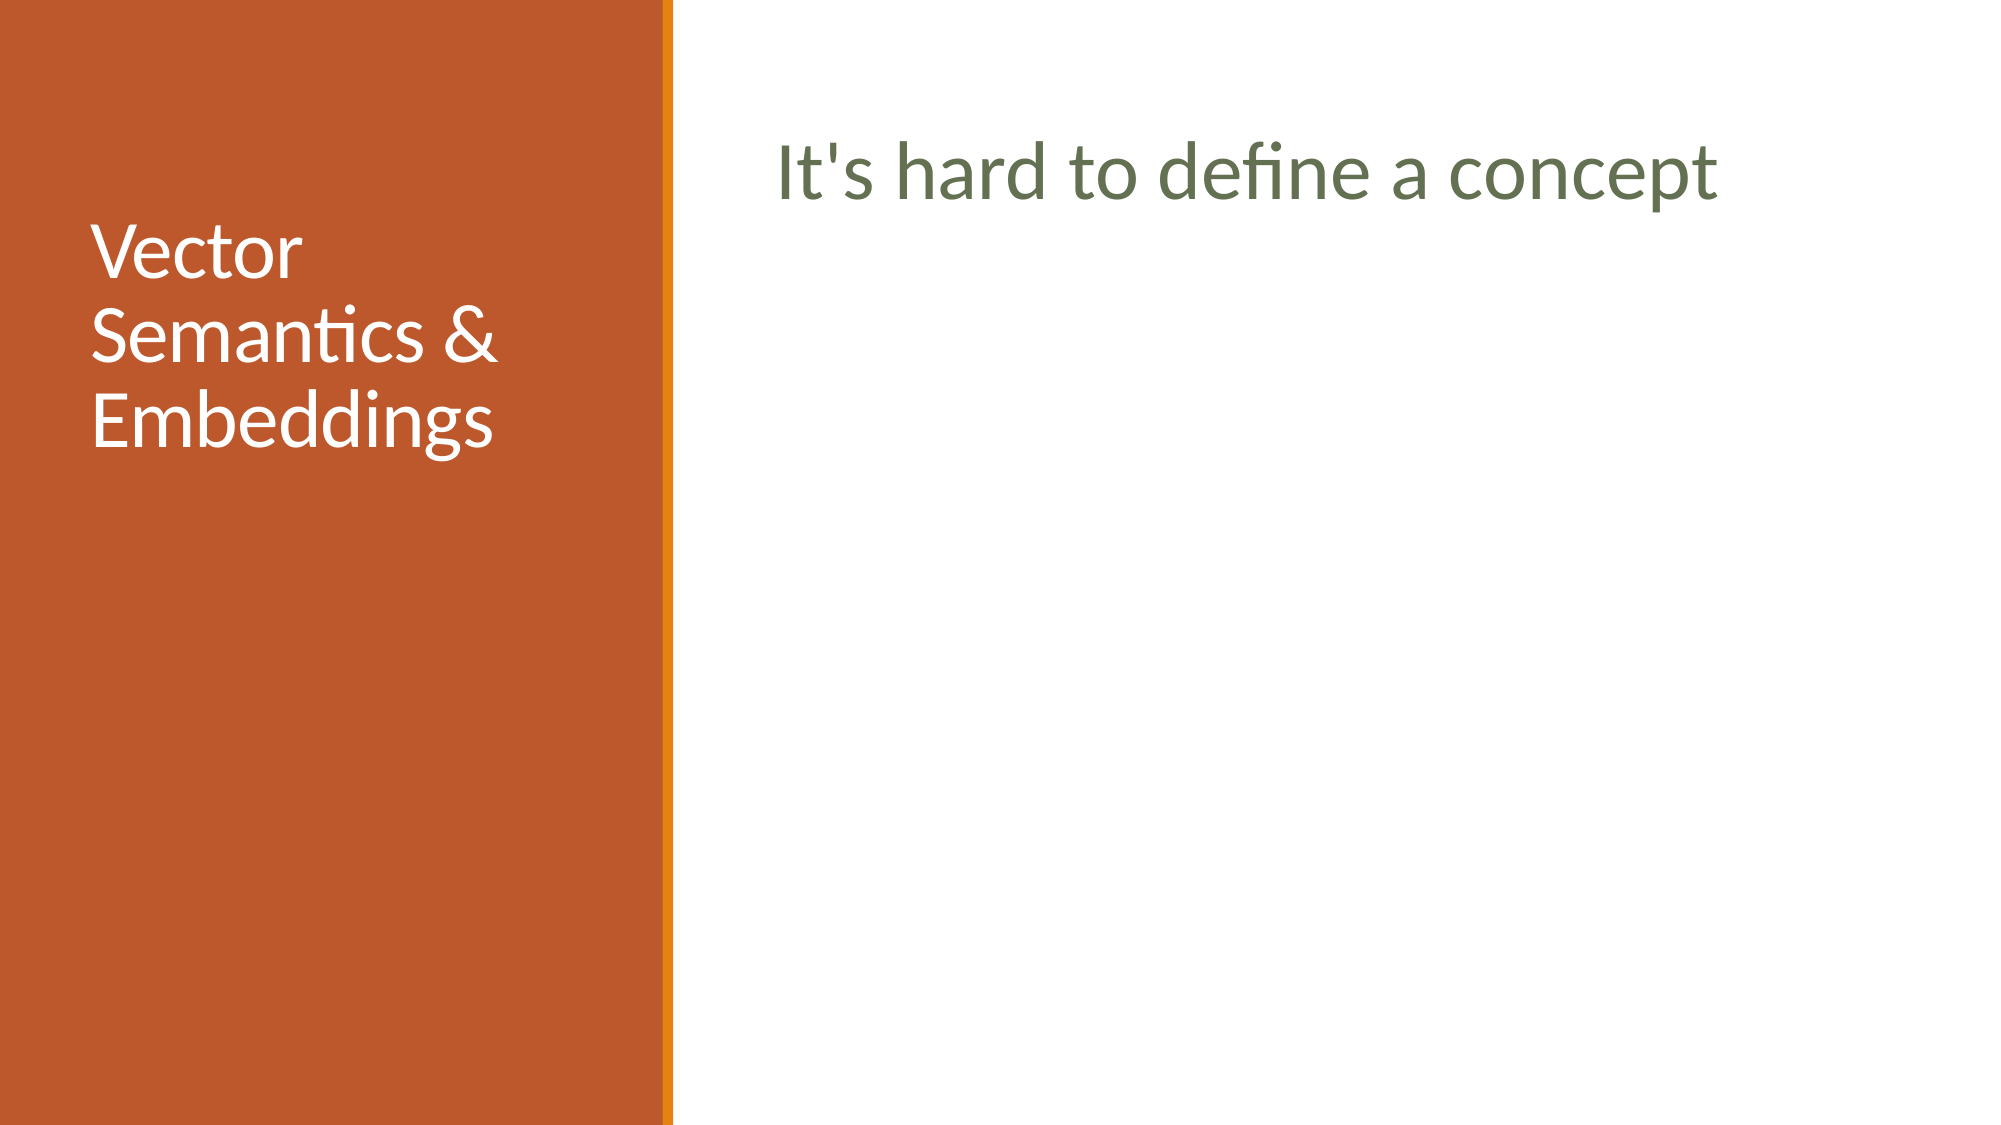

# Vector Semantics & Embeddings
It's hard to define a concept